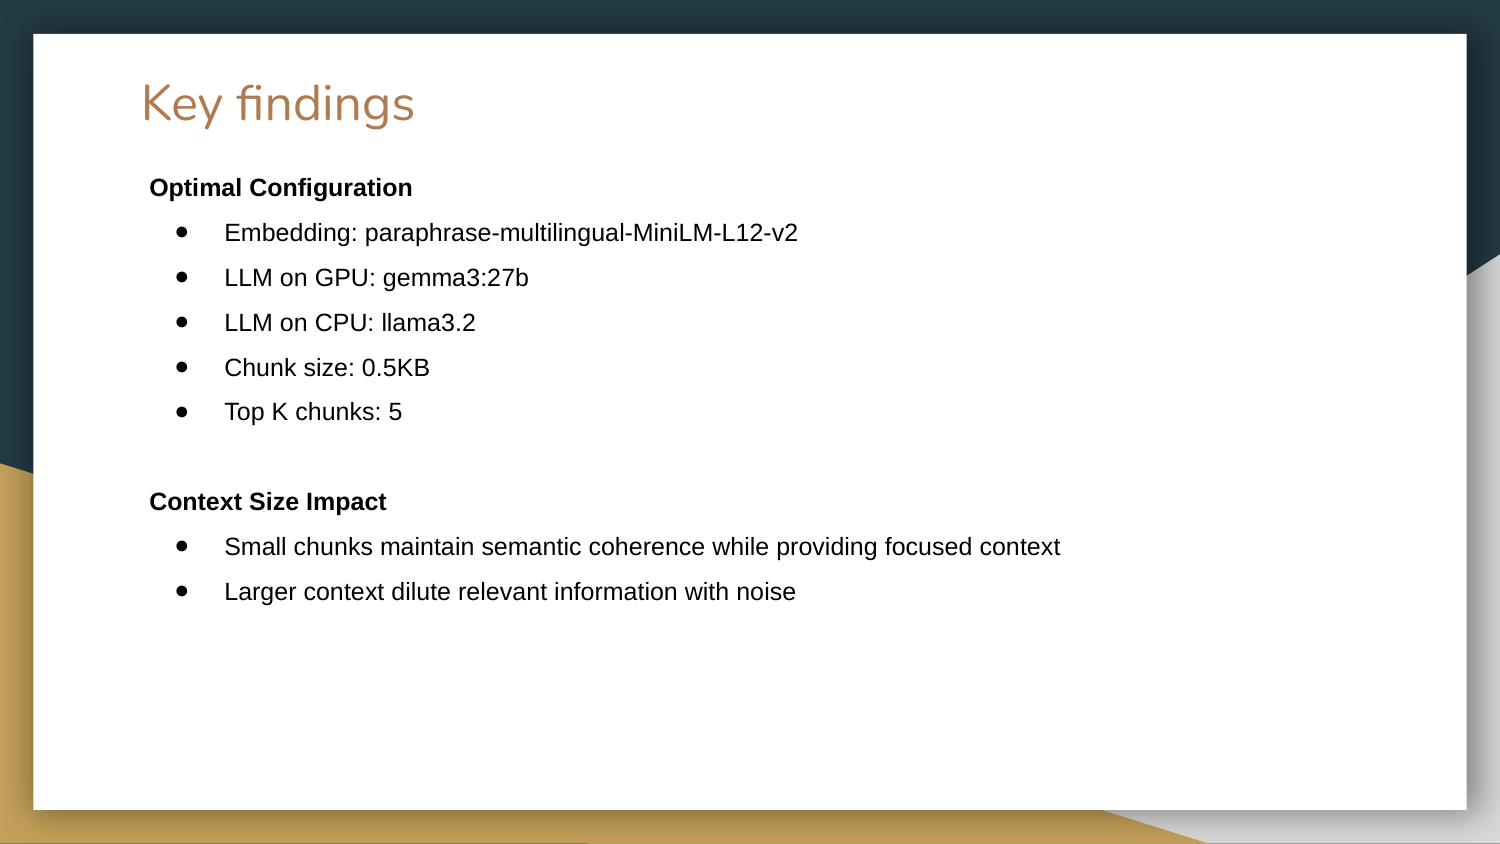

# Key findings
Optimal Configuration
Embedding: paraphrase-multilingual-MiniLM-L12-v2
LLM on GPU: gemma3:27b
LLM on CPU: llama3.2
Chunk size: 0.5KB
Top K chunks: 5

Context Size Impact
Small chunks maintain semantic coherence while providing focused context
Larger context dilute relevant information with noise